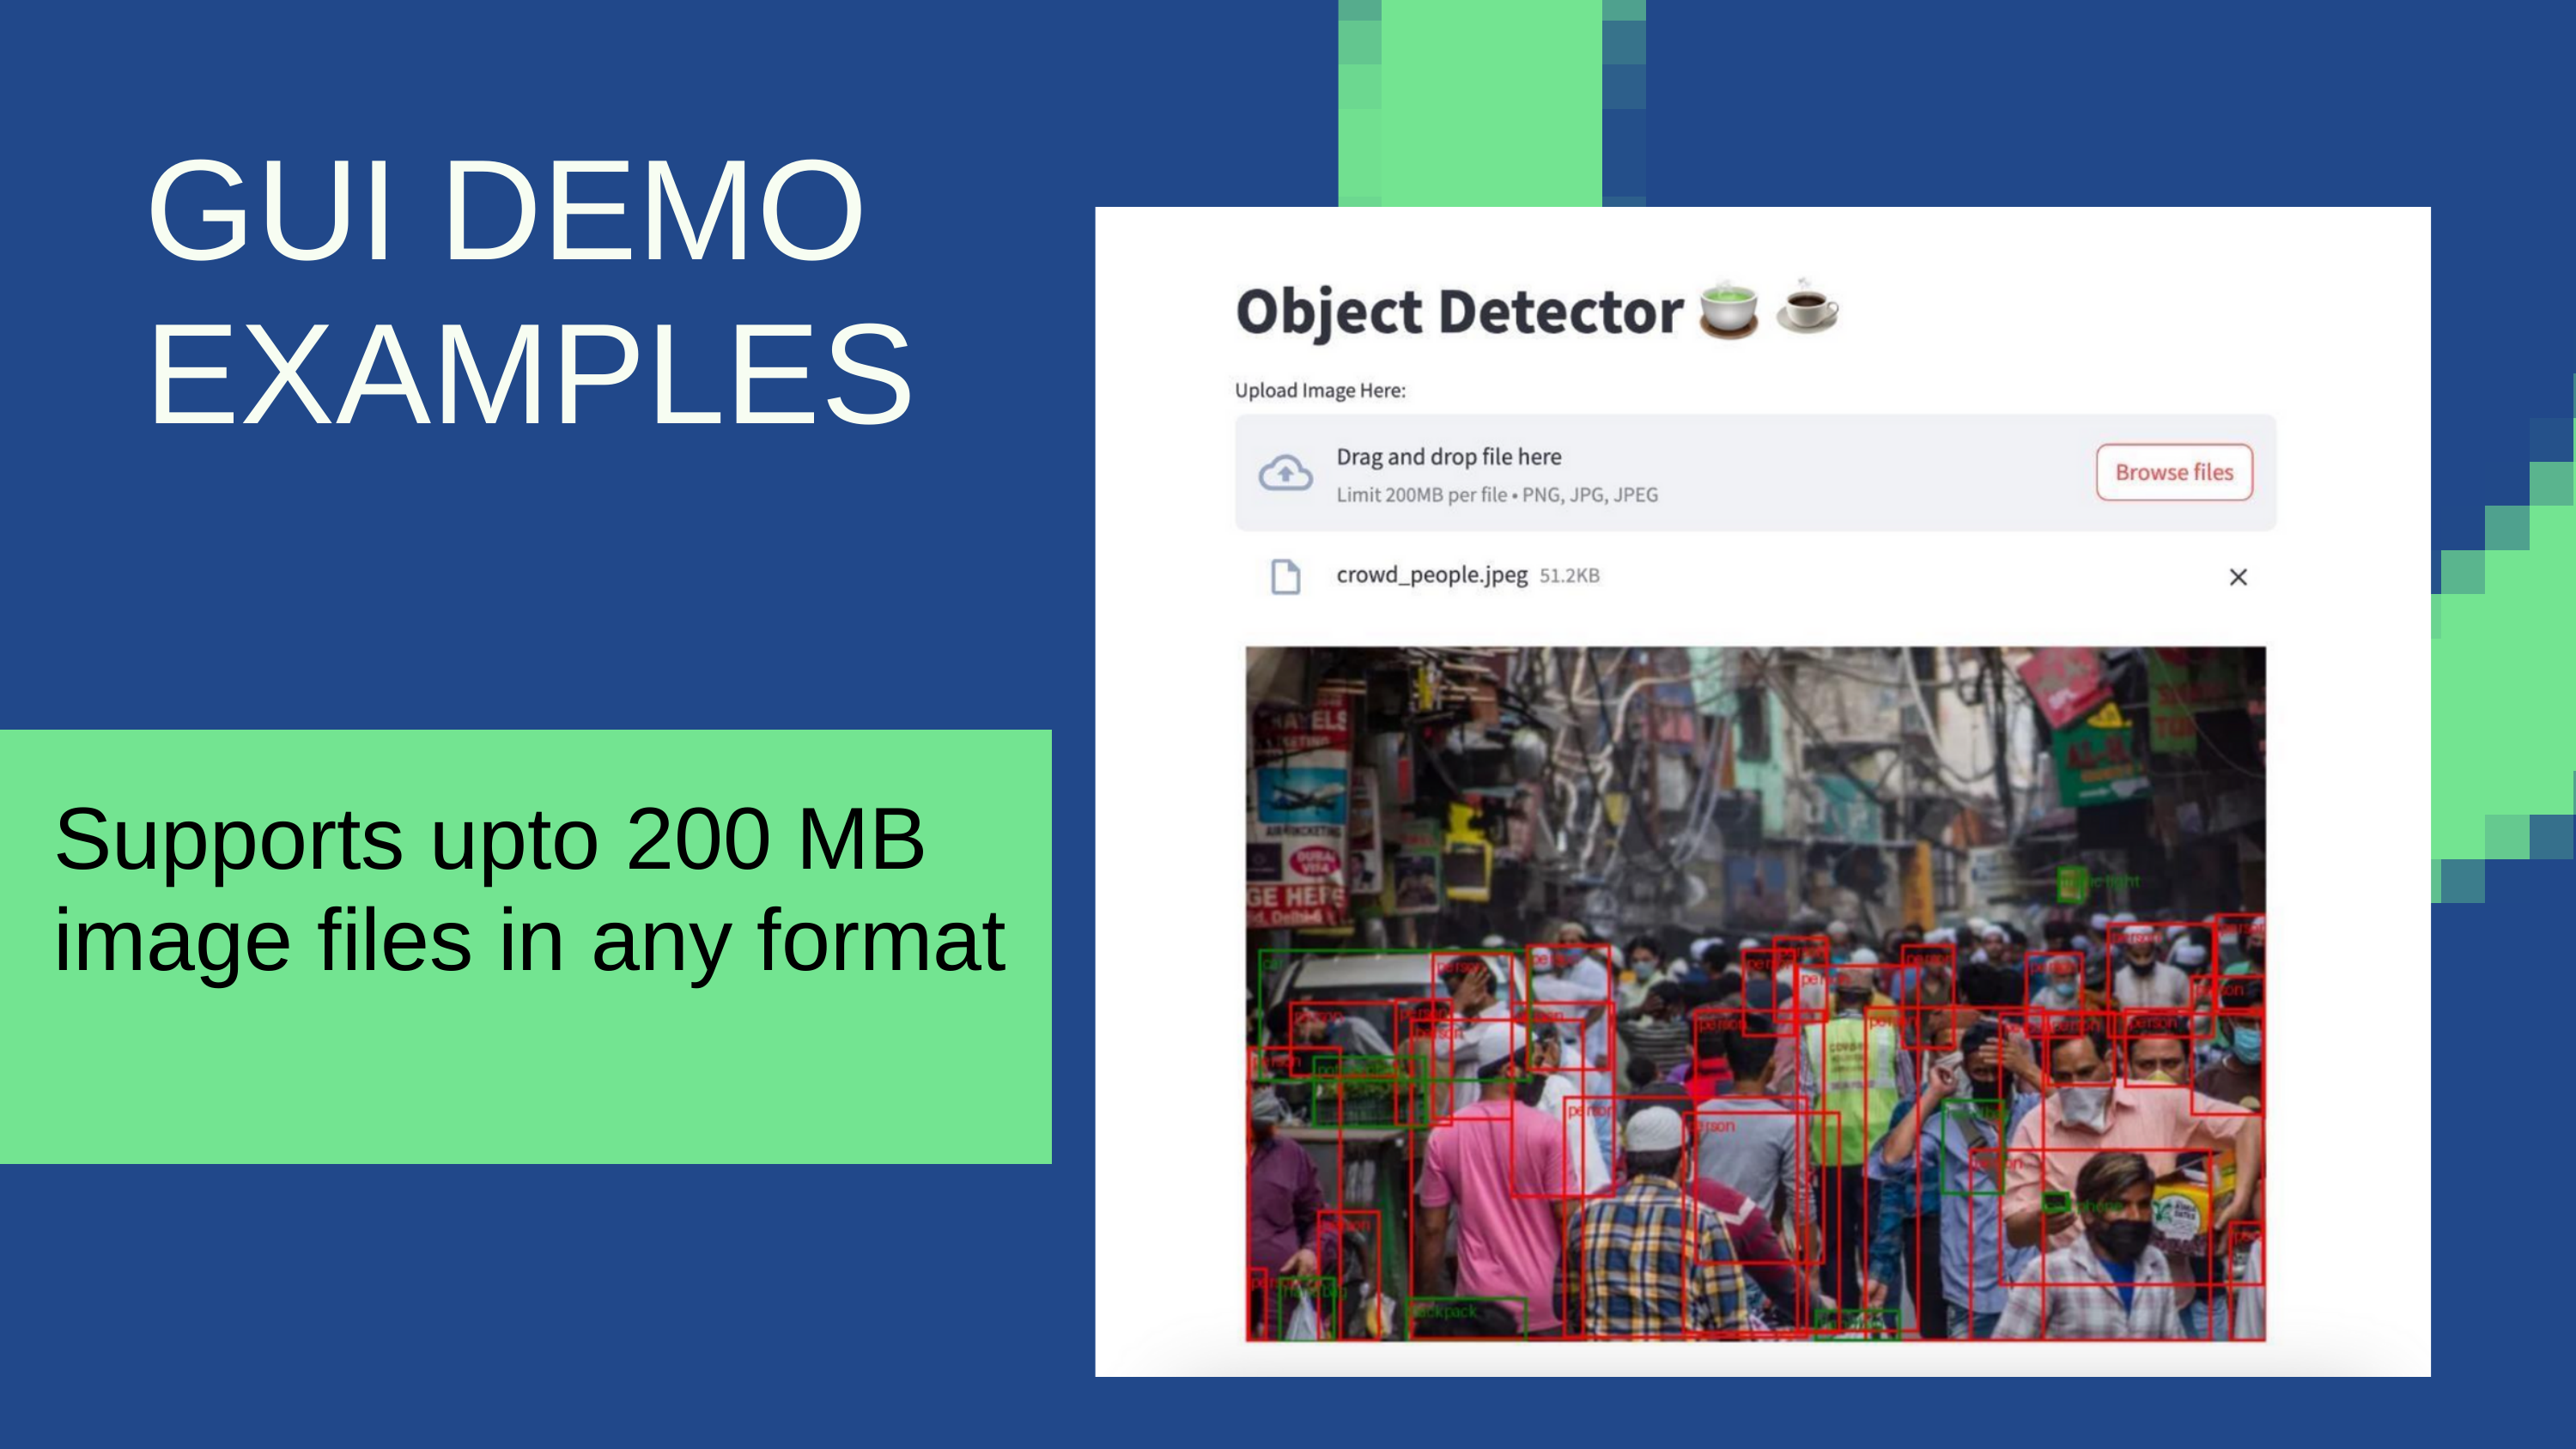

GUI DEMO EXAMPLES

Supports upto 200 MB image files in any format